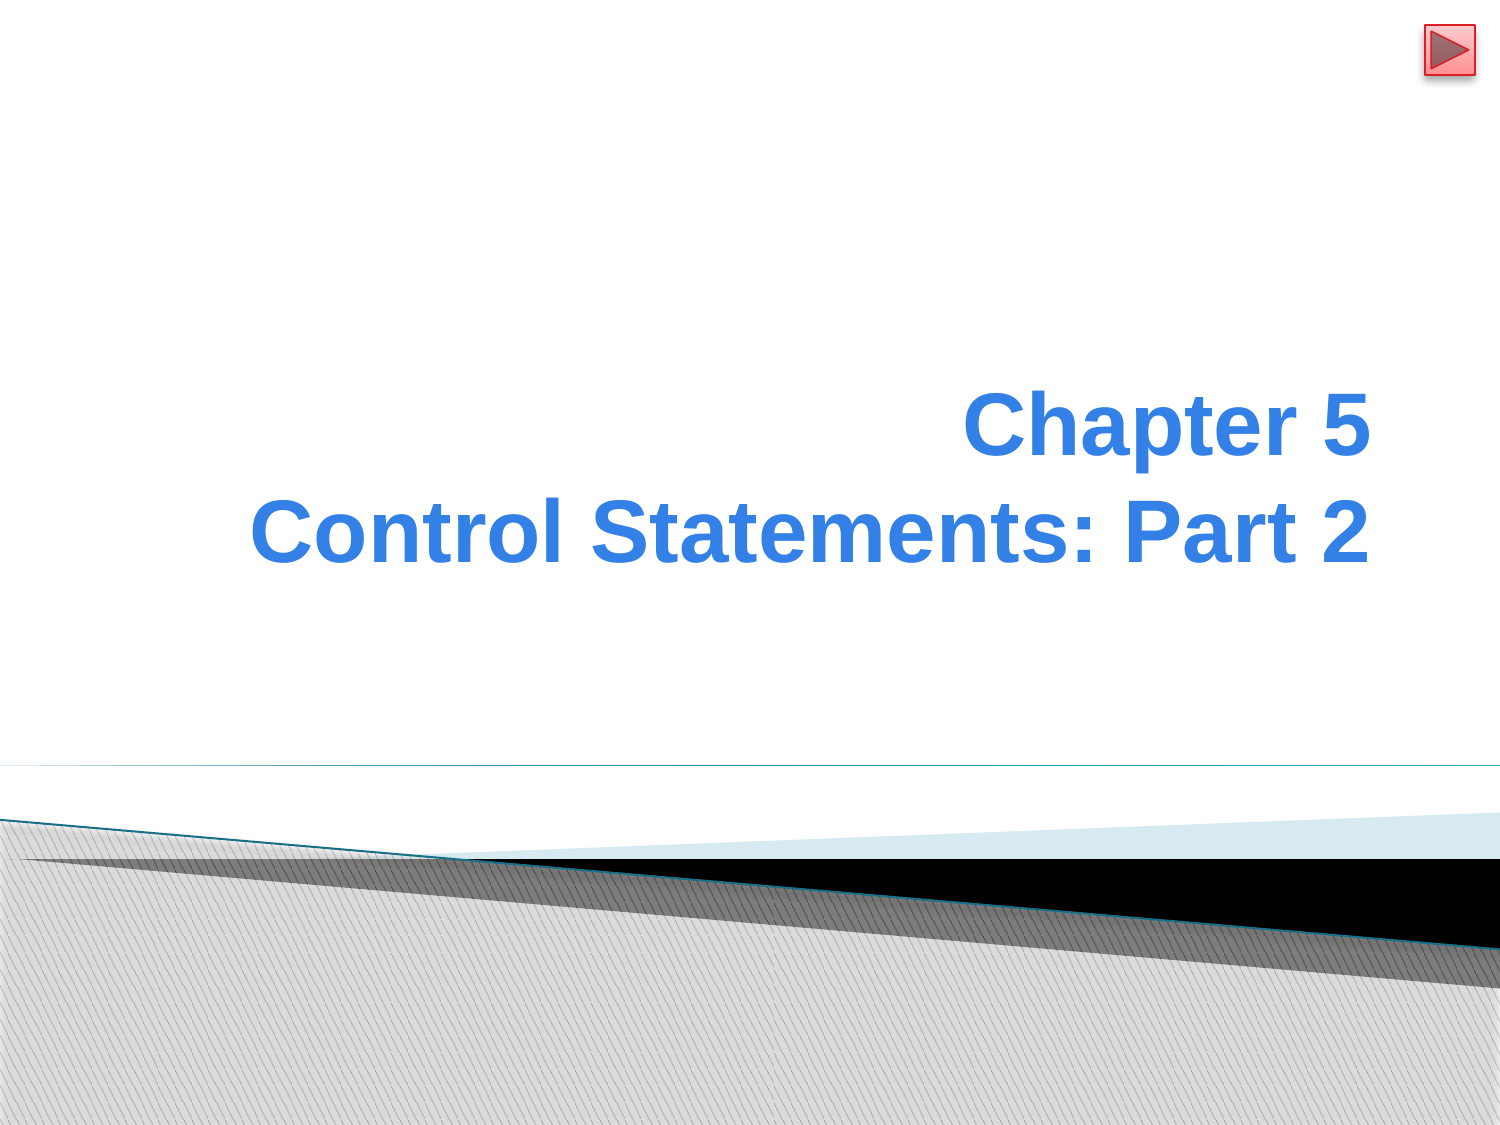

# Chapter 5 Control Statements: Part 2